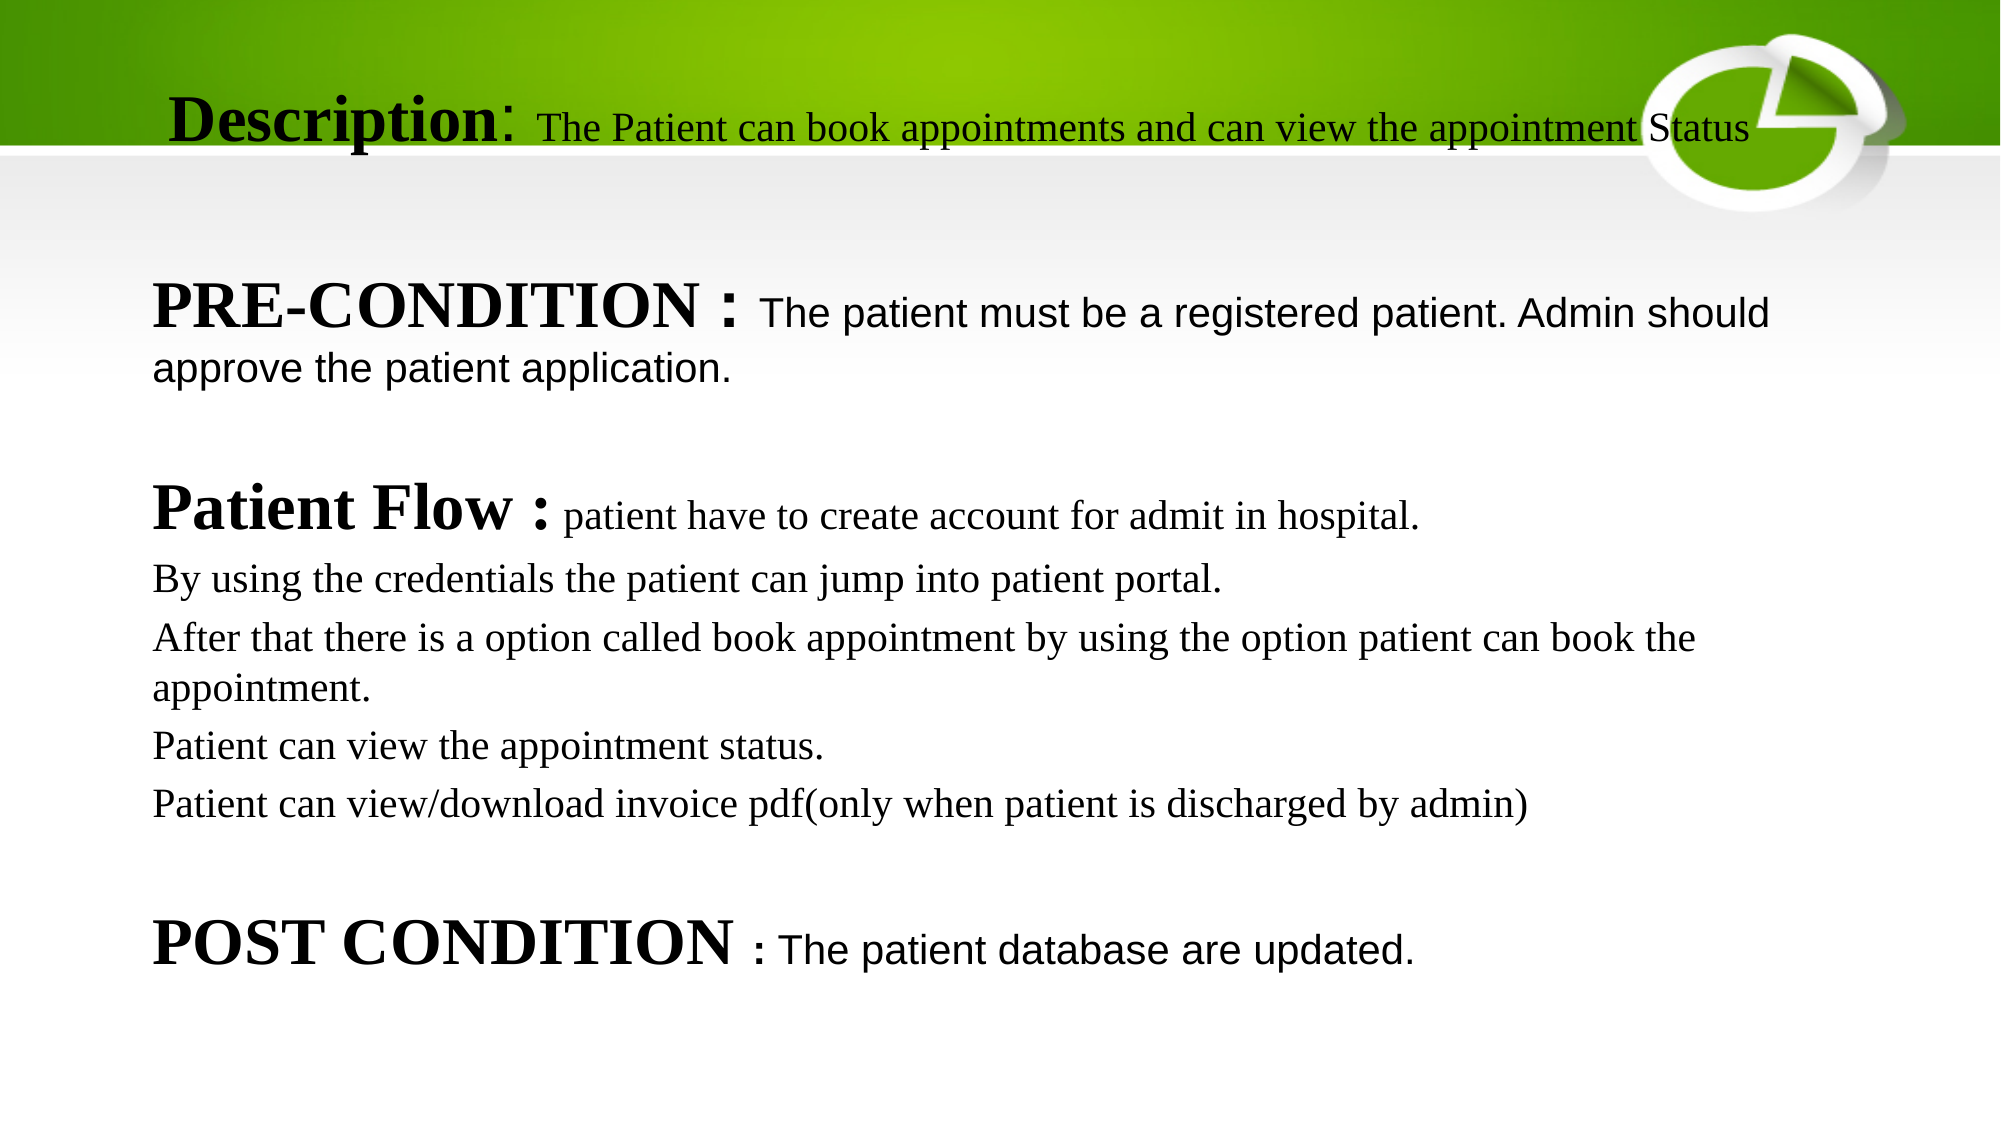

Description: The Patient can book appointments and can view the appointment Status

PRE-CONDITION : The patient must be a registered patient. Admin should approve the patient application.

Patient Flow : patient have to create account for admit in hospital.
By using the credentials the patient can jump into patient portal.
After that there is a option called book appointment by using the option patient can book the appointment.
Patient can view the appointment status.
Patient can view/download invoice pdf(only when patient is discharged by admin)

POST CONDITION : The patient database are updated.